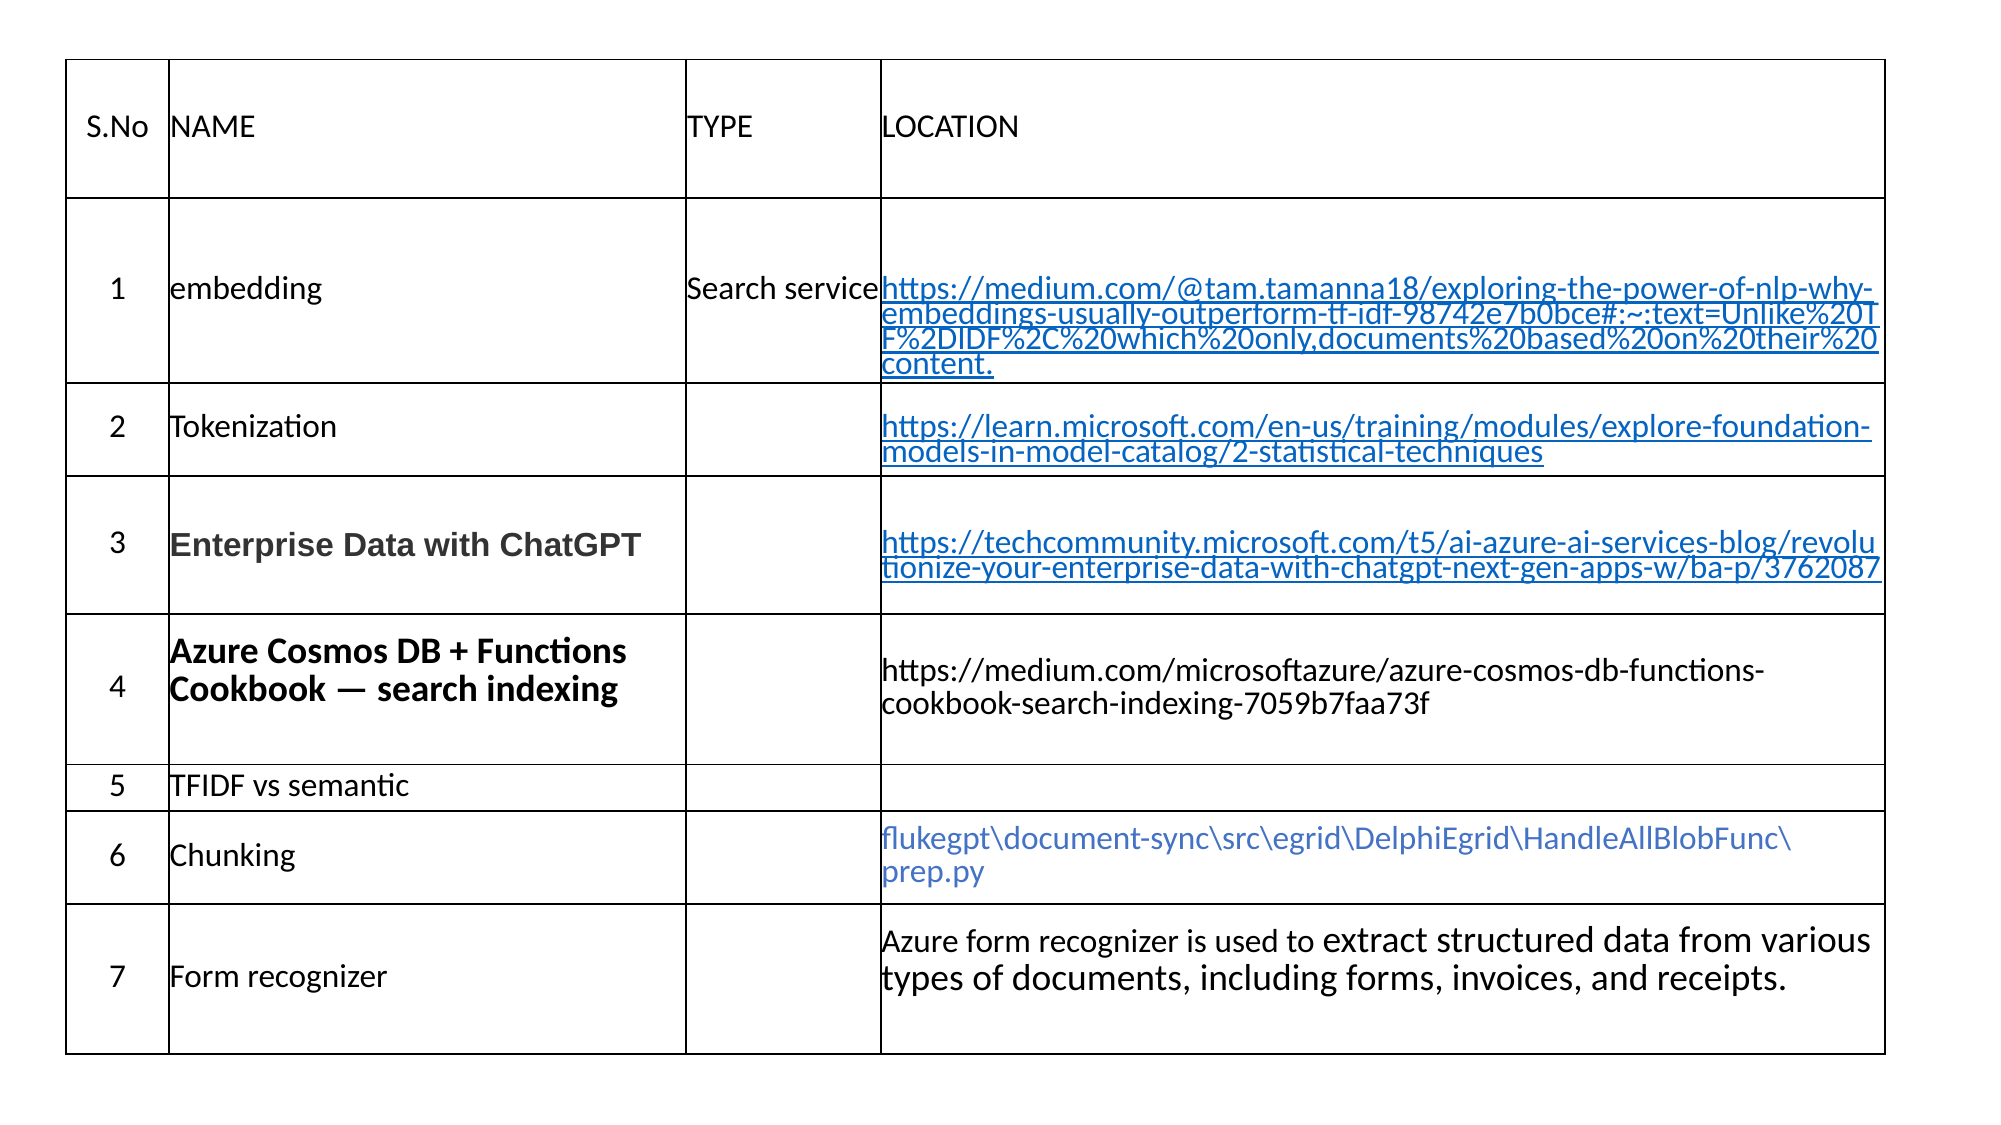

| S.No | NAME | TYPE | LOCATION |
| --- | --- | --- | --- |
| 1 | embedding | Search service | https://medium.com/@tam.tamanna18/exploring-the-power-of-nlp-why-embeddings-usually-outperform-tf-idf-98742e7b0bce#:~:text=Unlike%20TF%2DIDF%2C%20which%20only,documents%20based%20on%20their%20content. |
| 2 | Tokenization |  | https://learn.microsoft.com/en-us/training/modules/explore-foundation-models-in-model-catalog/2-statistical-techniques |
| 3 | Enterprise Data with ChatGPT |  | https://techcommunity.microsoft.com/t5/ai-azure-ai-services-blog/revolutionize-your-enterprise-data-with-chatgpt-next-gen-apps-w/ba-p/3762087 |
| 4 | Azure Cosmos DB + Functions Cookbook — search indexing |  | https://medium.com/microsoftazure/azure-cosmos-db-functions-cookbook-search-indexing-7059b7faa73f |
| 5 | TFIDF vs semantic |  |  |
| 6 | Chunking |  | flukegpt\document-sync\src\egrid\DelphiEgrid\HandleAllBlobFunc\prep.py |
| 7 | Form recognizer |  | Azure form recognizer is used to extract structured data from various types of documents, including forms, invoices, and receipts. |